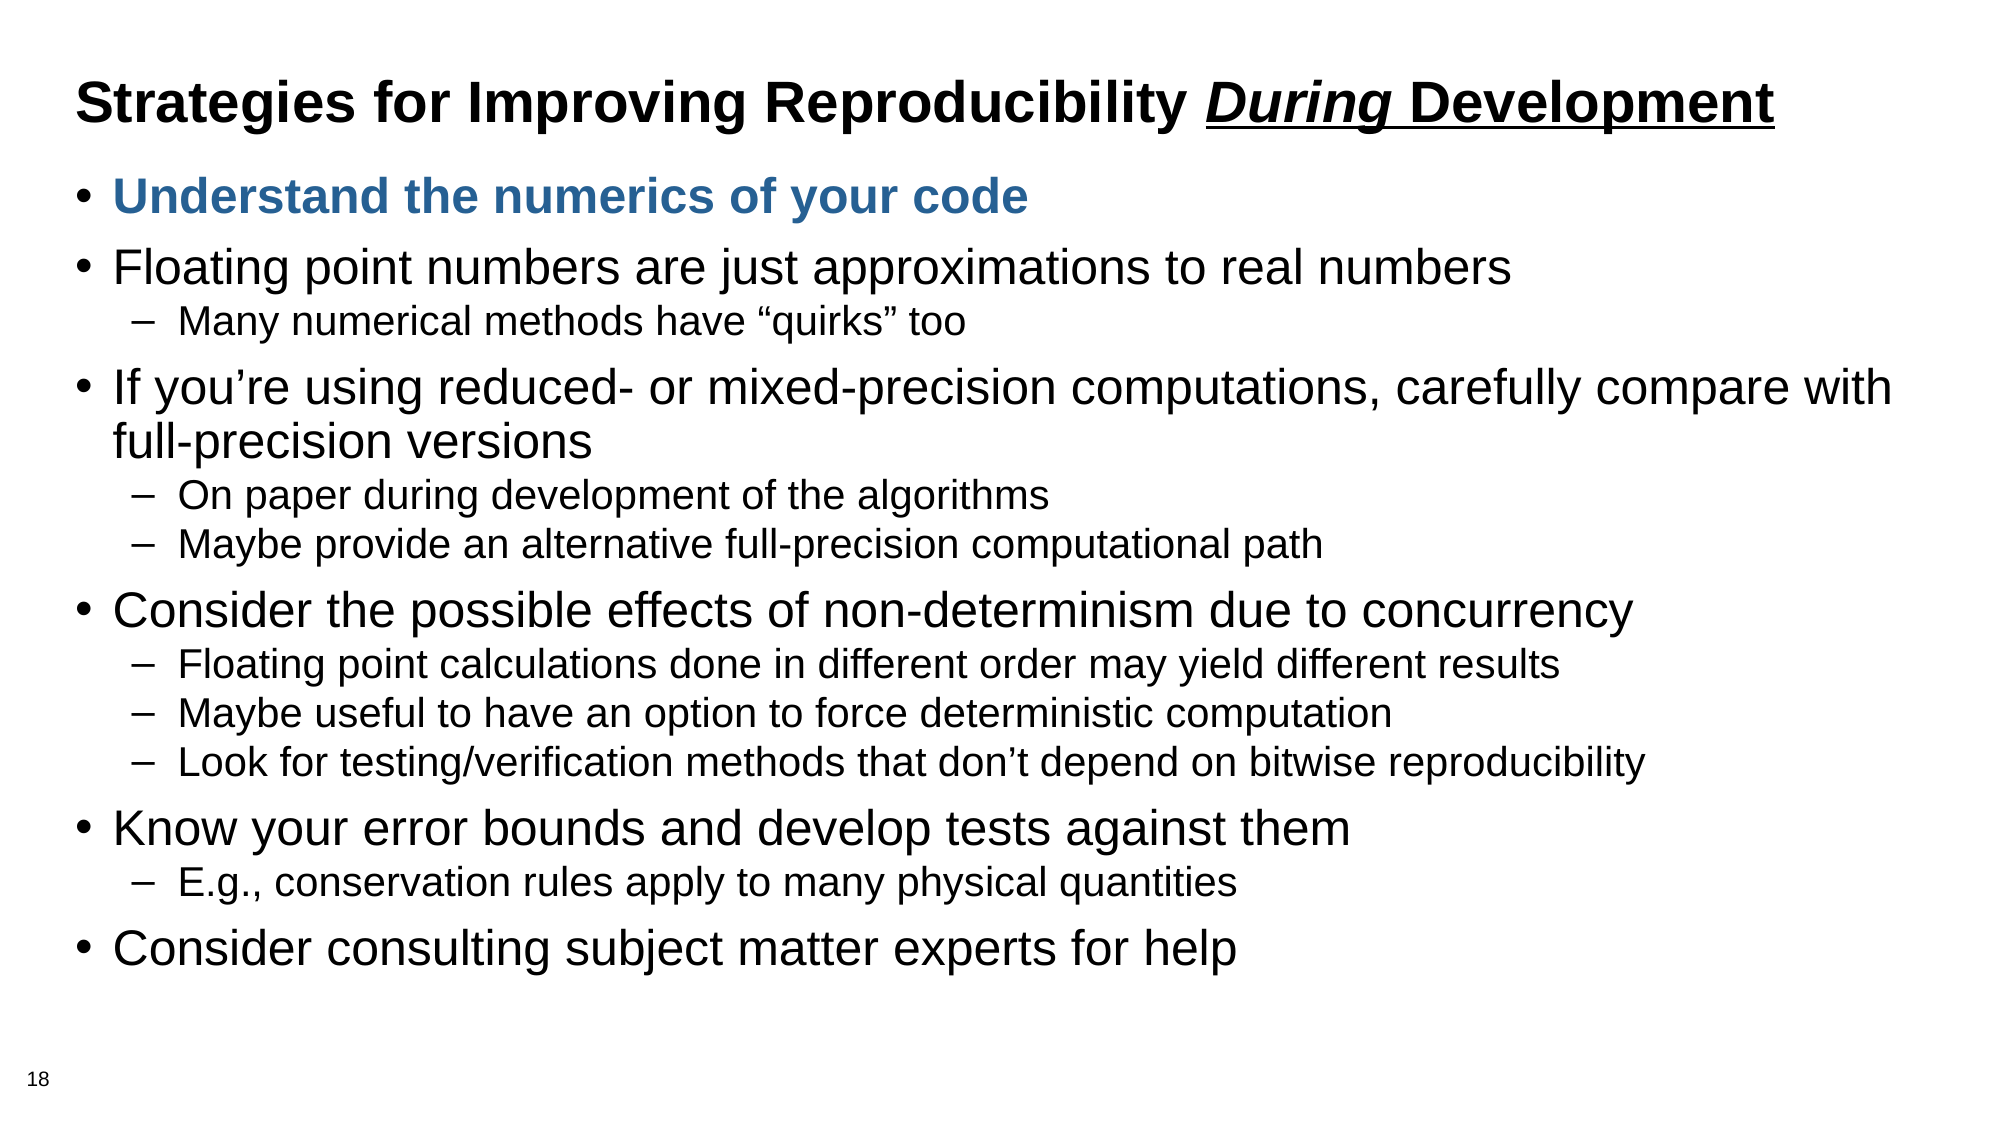

# Strategies for Improving Reproducibility During Development
Understand the numerics of your code
Floating point numbers are just approximations to real numbers
Many numerical methods have “quirks” too
If you’re using reduced- or mixed-precision computations, carefully compare with full-precision versions
On paper during development of the algorithms
Maybe provide an alternative full-precision computational path
Consider the possible effects of non-determinism due to concurrency
Floating point calculations done in different order may yield different results
Maybe useful to have an option to force deterministic computation
Look for testing/verification methods that don’t depend on bitwise reproducibility
Know your error bounds and develop tests against them
E.g., conservation rules apply to many physical quantities
Consider consulting subject matter experts for help